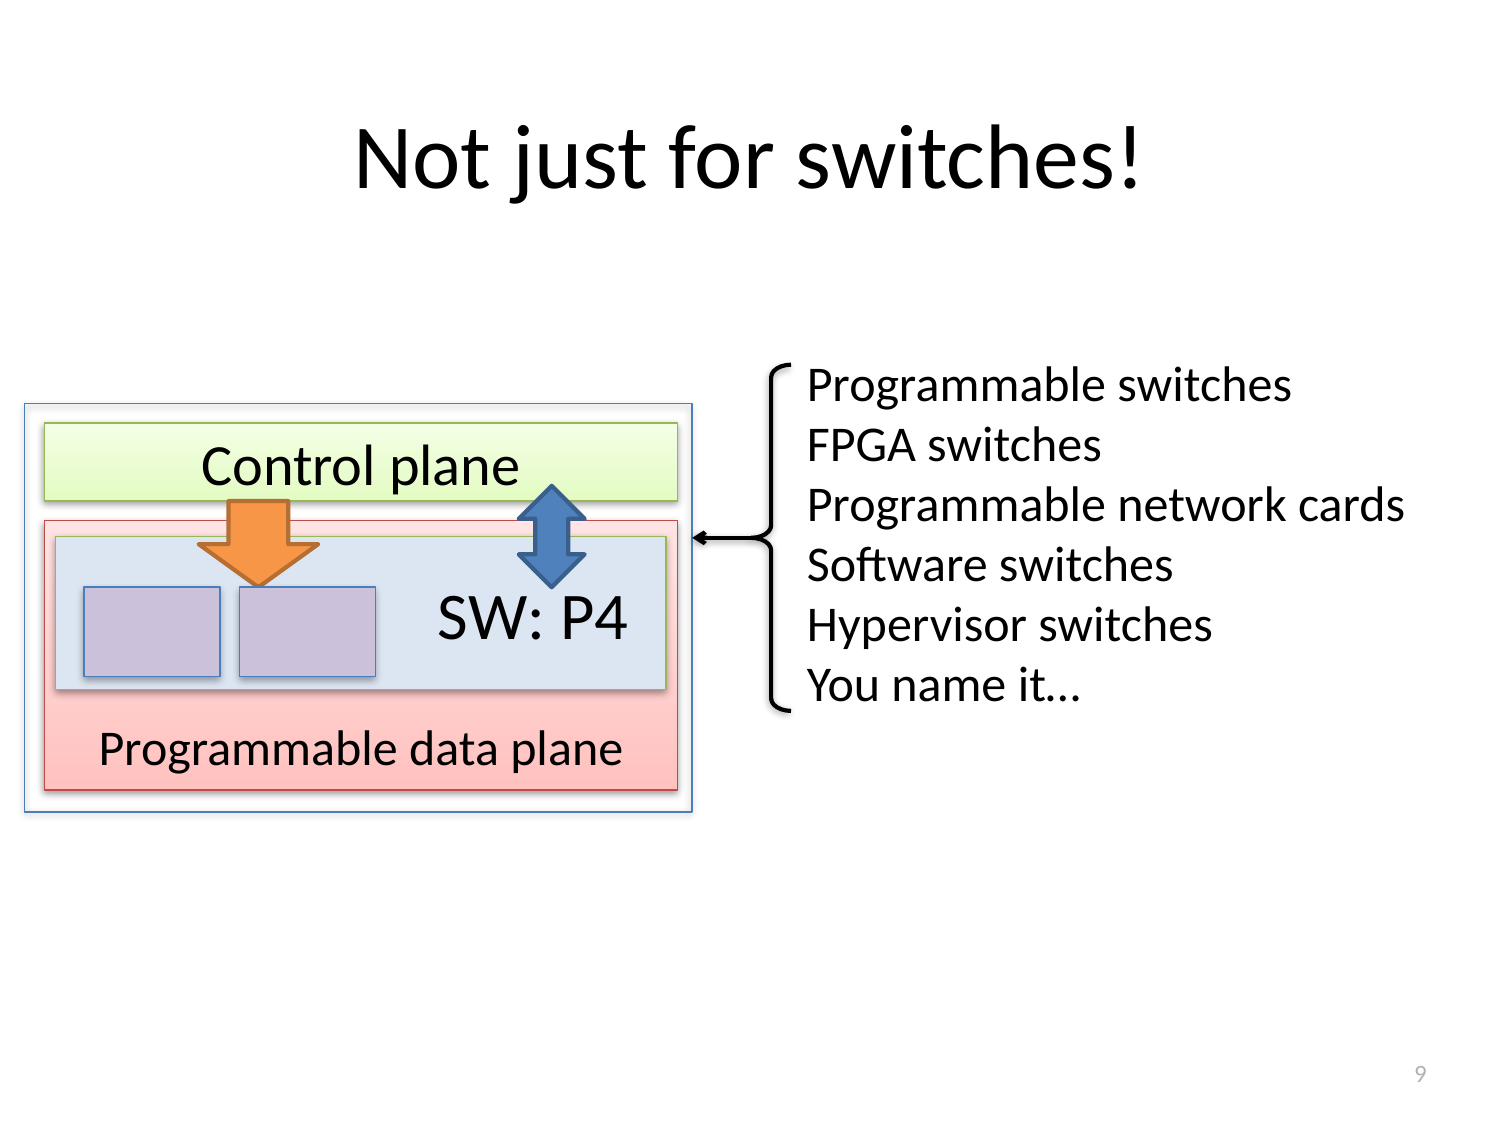

# Not just for switches!
Programmable switches
FPGA switches
Programmable network cards
Software switches
Hypervisor switches
You name it…

Control plane

Programmable data plane
                       SW: P4

9